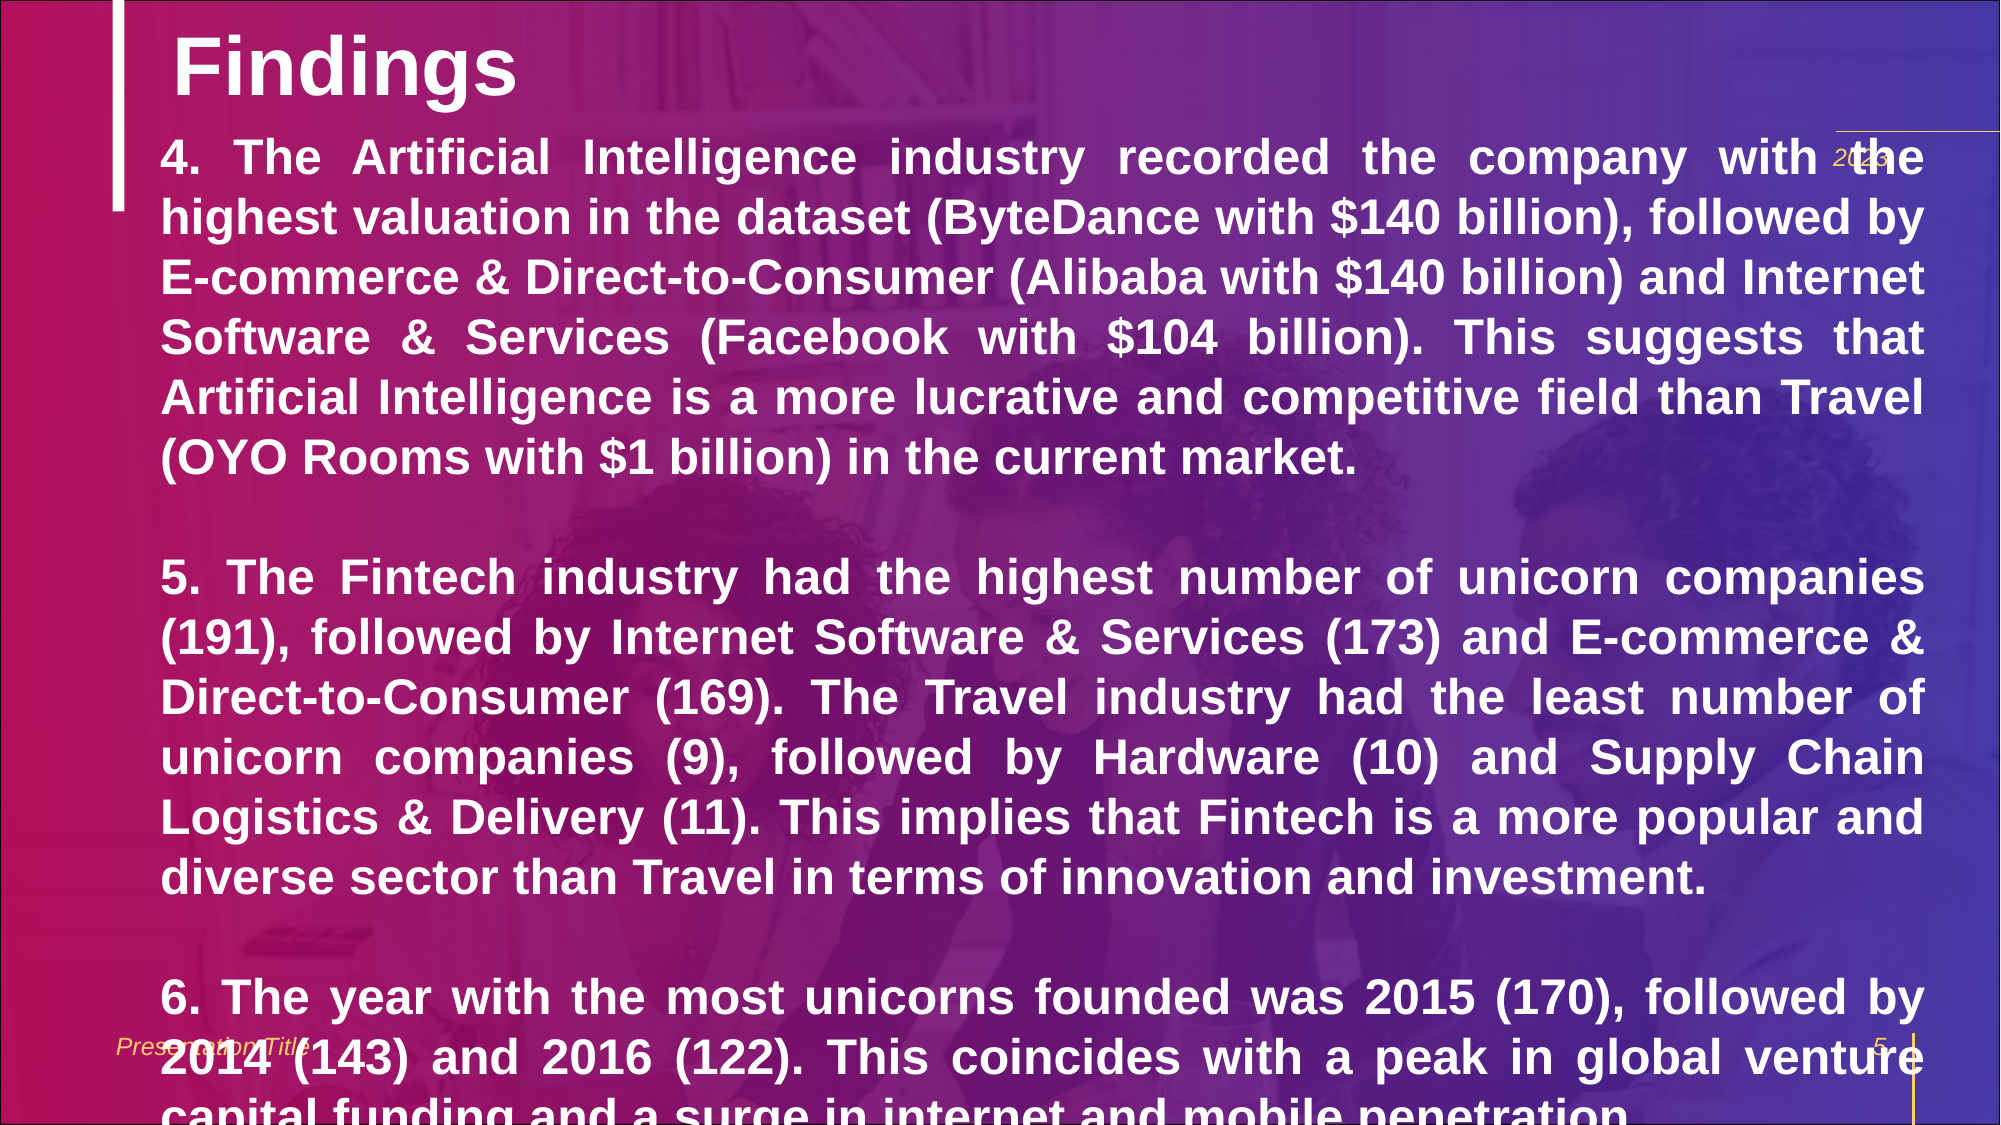

# Findings
4. The Artificial Intelligence industry recorded the company with the highest valuation in the dataset (ByteDance with $140 billion), followed by E-commerce & Direct-to-Consumer (Alibaba with $140 billion) and Internet Software & Services (Facebook with $104 billion). This suggests that Artificial Intelligence is a more lucrative and competitive field than Travel (OYO Rooms with $1 billion) in the current market.

5. The Fintech industry had the highest number of unicorn companies (191), followed by Internet Software & Services (173) and E-commerce & Direct-to-Consumer (169). The Travel industry had the least number of unicorn companies (9), followed by Hardware (10) and Supply Chain Logistics & Delivery (11). This implies that Fintech is a more popular and diverse sector than Travel in terms of innovation and investment.

6. The year with the most unicorns founded was 2015 (170), followed by 2014 (143) and 2016 (122). This coincides with a peak in global venture capital funding and a surge in internet and mobile penetration.
2023
Presentation Title
5